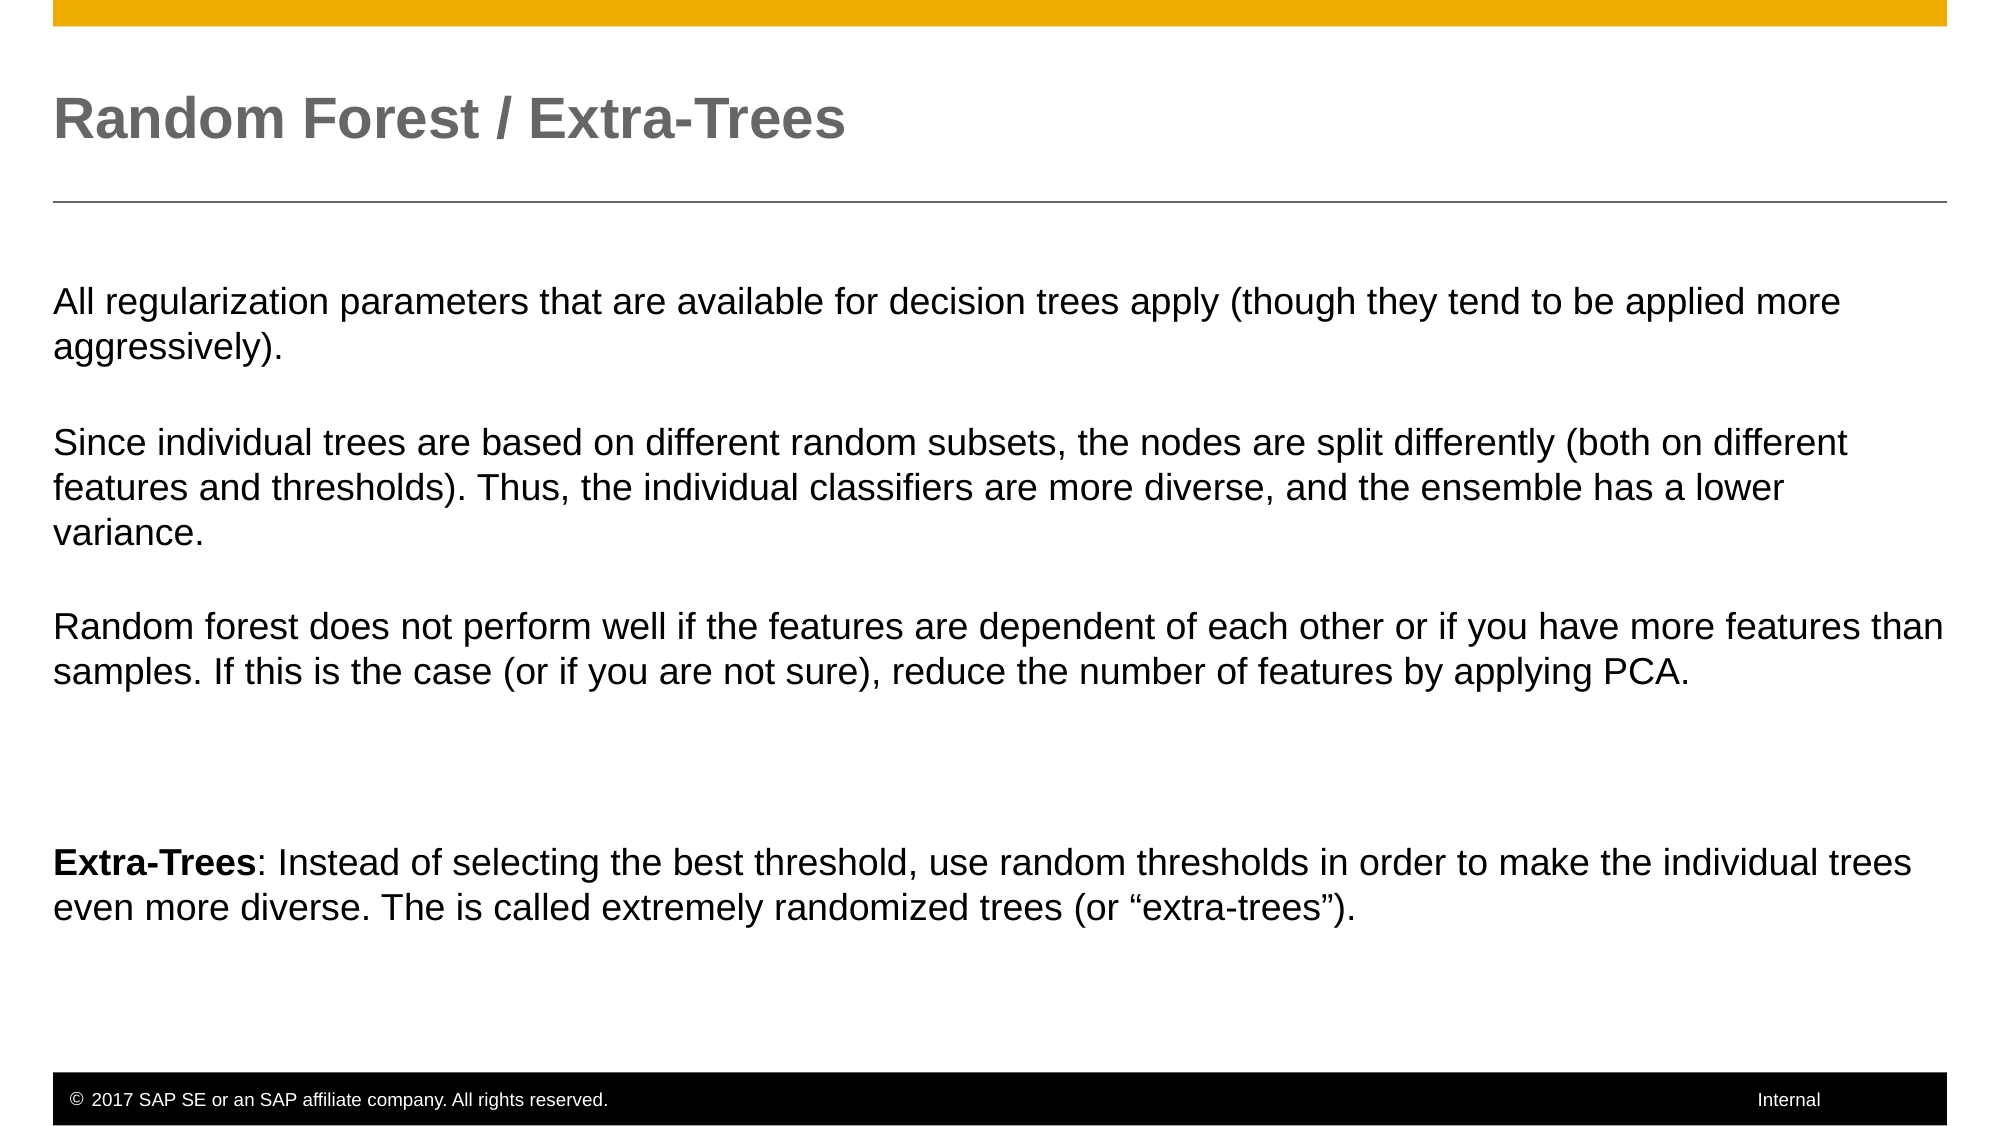

# Random Forest / Extra-Trees
All regularization parameters that are available for decision trees apply (though they tend to be applied more aggressively).
Since individual trees are based on different random subsets, the nodes are split differently (both on different features and thresholds). Thus, the individual classifiers are more diverse, and the ensemble has a lower variance.
Random forest does not perform well if the features are dependent of each other or if you have more features than samples. If this is the case (or if you are not sure), reduce the number of features by applying PCA.

Extra-Trees: Instead of selecting the best threshold, use random thresholds in order to make the individual trees even more diverse. The is called extremely randomized trees (or “extra-trees”).